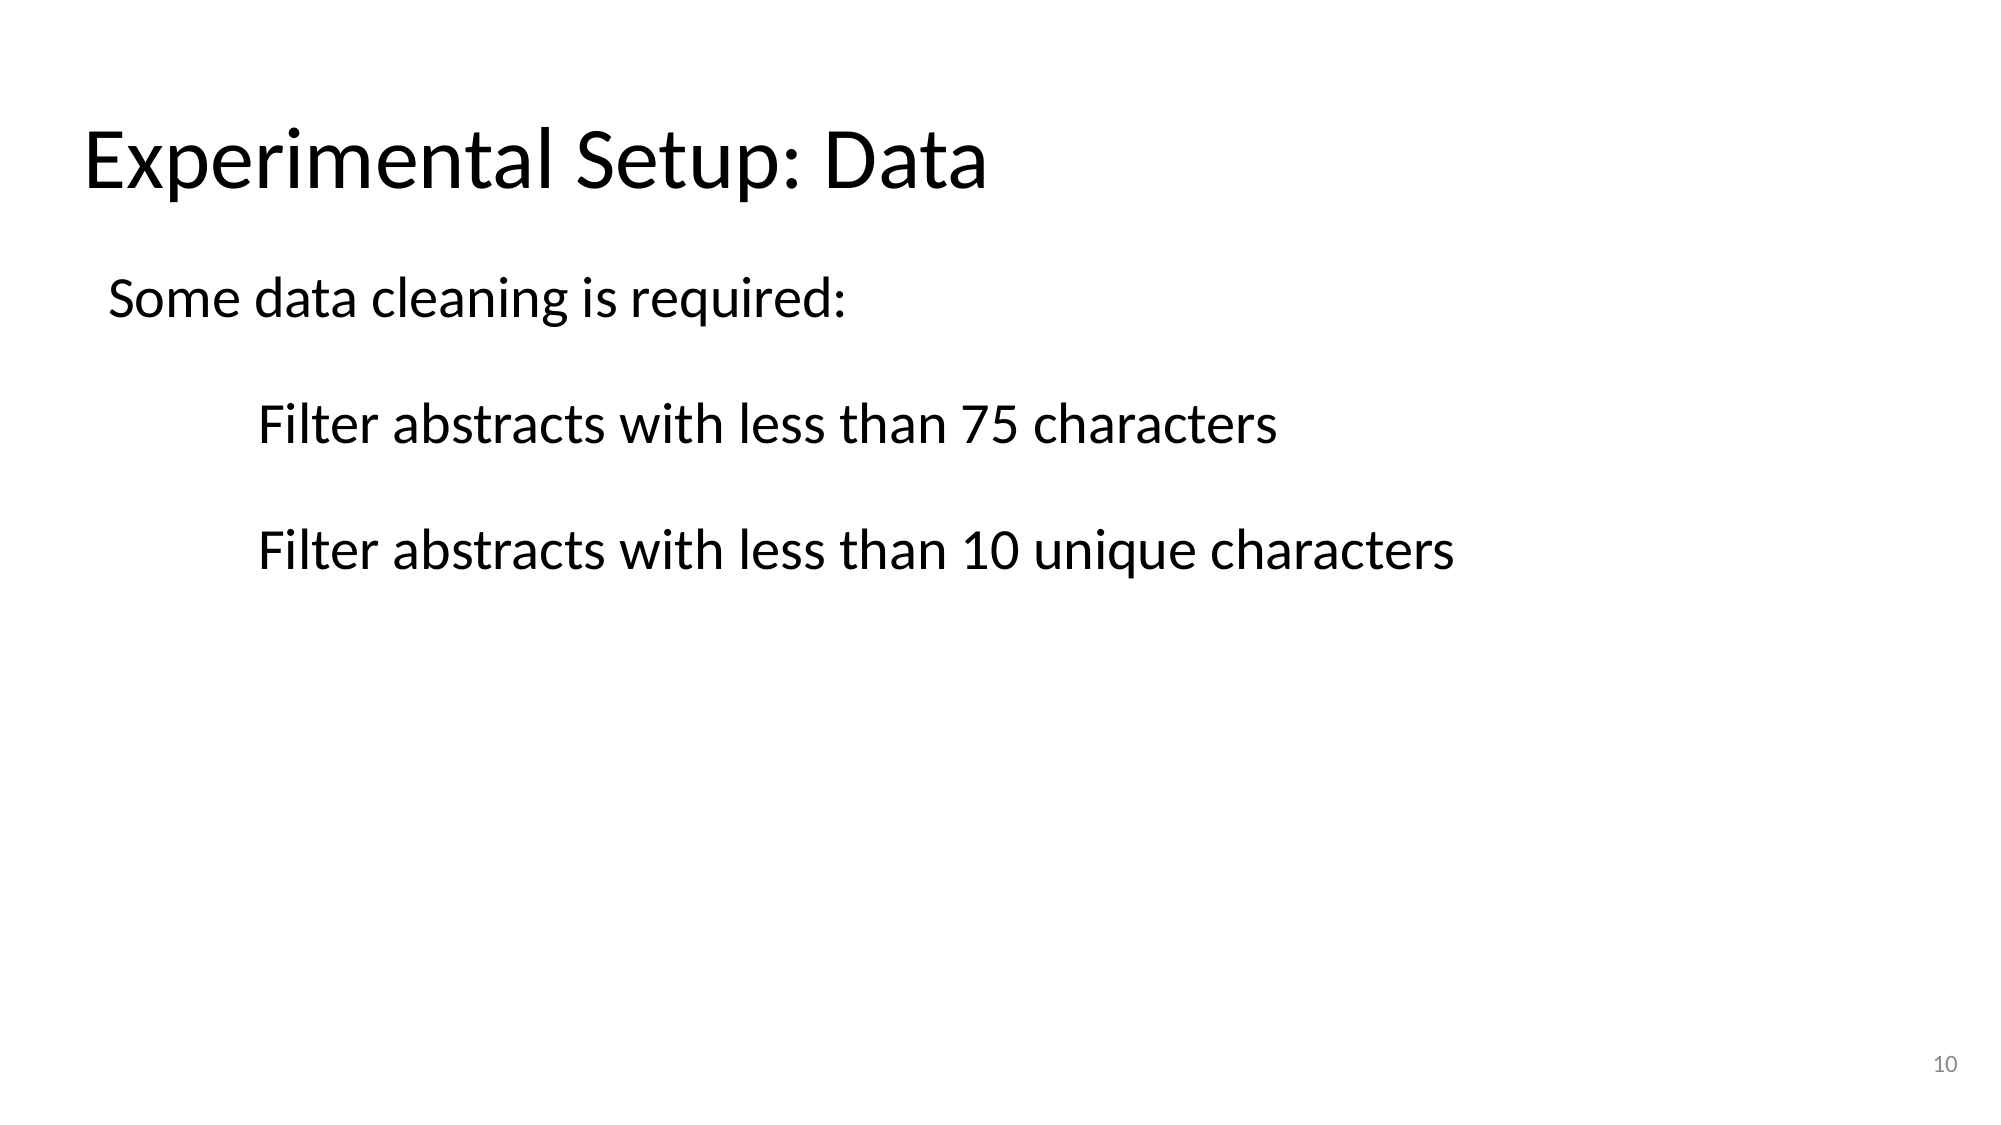

# Experimental Setup: Data
Some data cleaning is required:

	Filter abstracts with less than 75 characters

	Filter abstracts with less than 10 unique characters
10